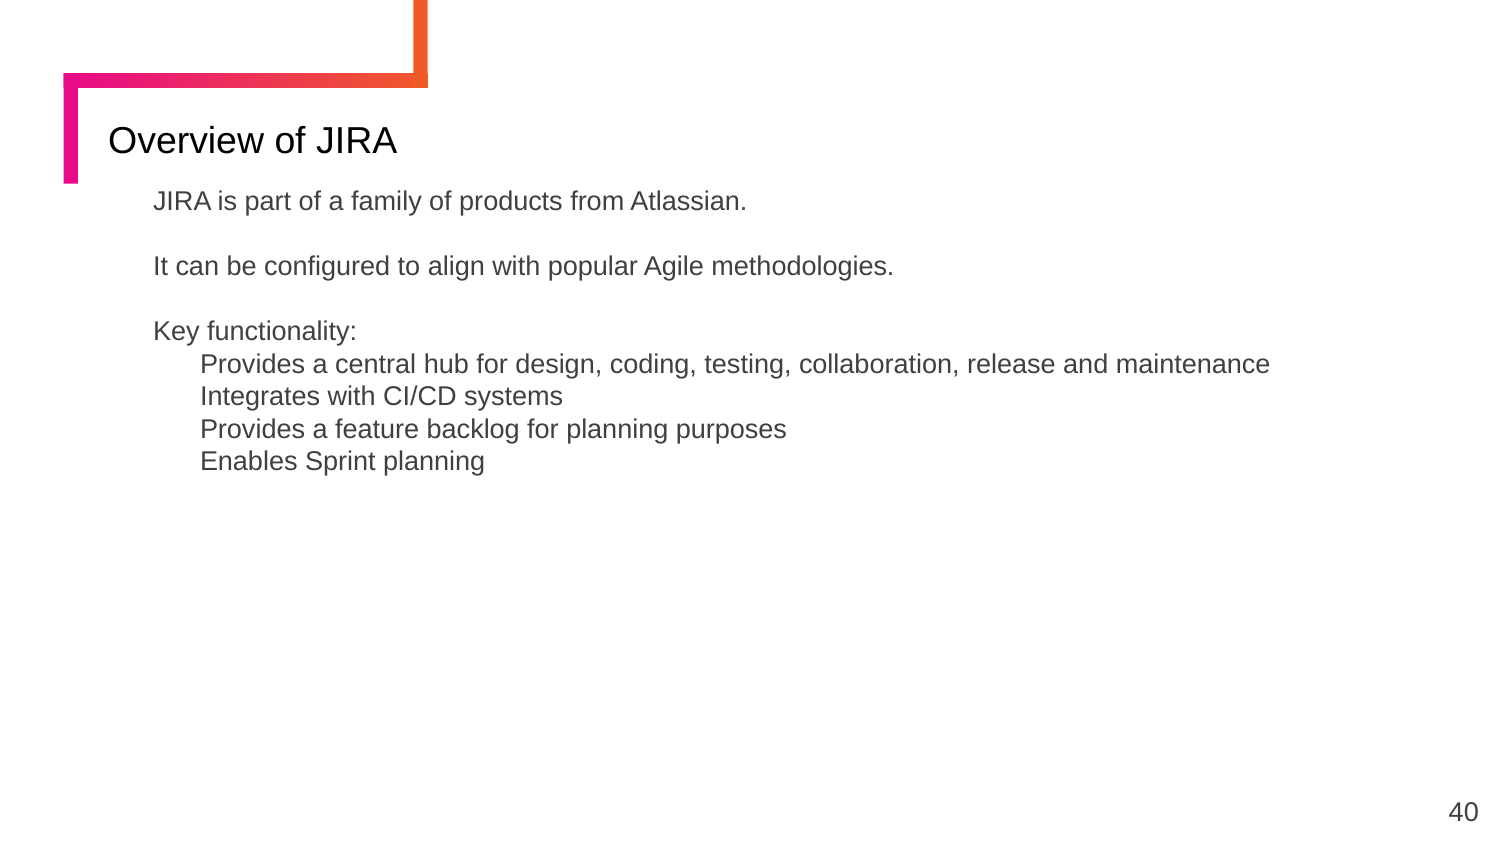

# Overview of JIRA
JIRA is part of a family of products from Atlassian.

It can be configured to align with popular Agile methodologies.

Key functionality:
Provides a central hub for design, coding, testing, collaboration, release and maintenance
Integrates with CI/CD systems
Provides a feature backlog for planning purposes
Enables Sprint planning

40